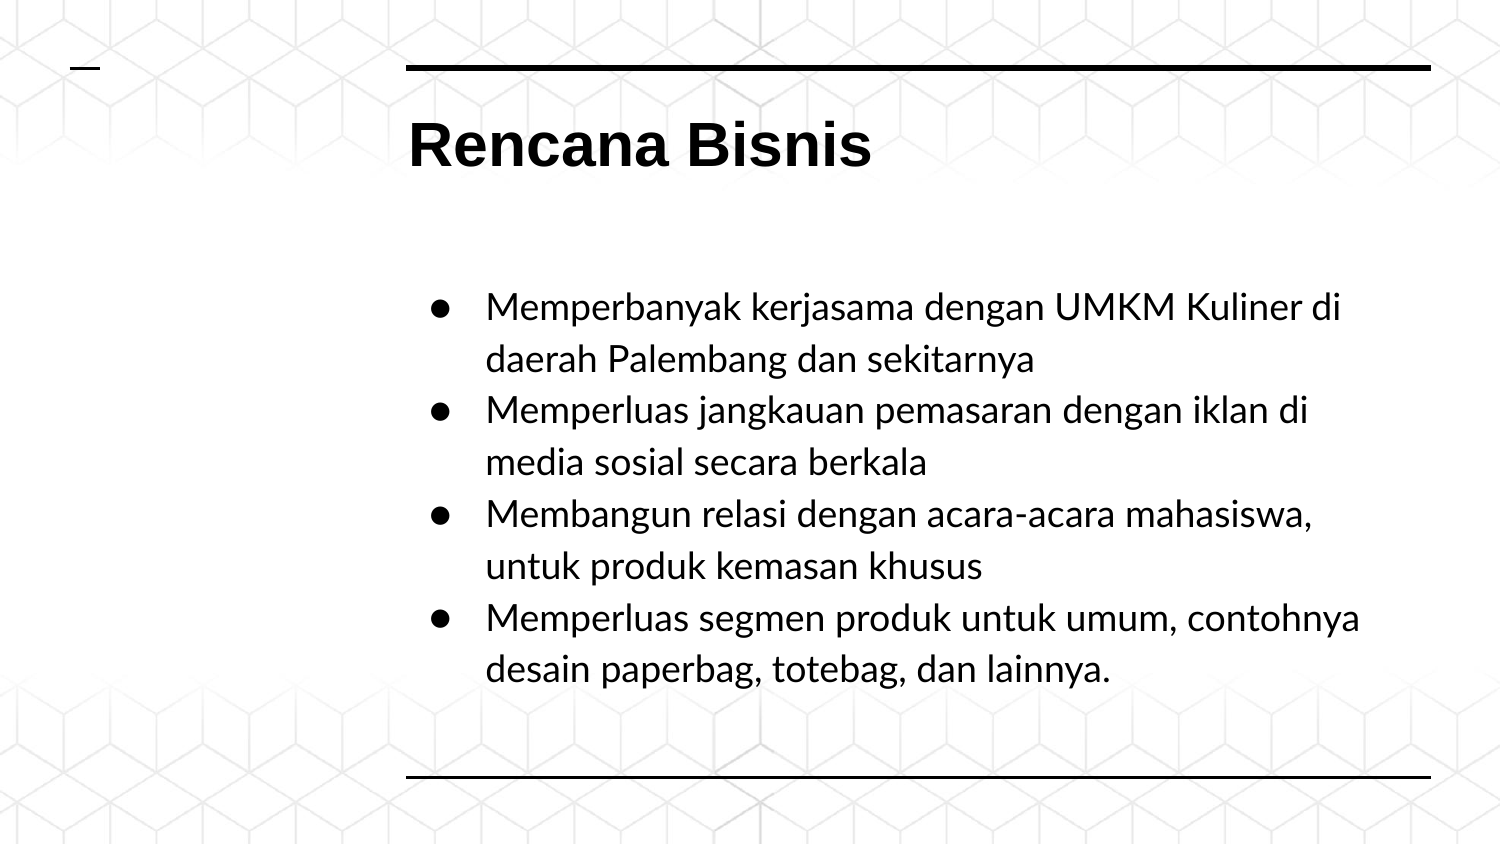

# Rencana Bisnis
Memperbanyak kerjasama dengan UMKM Kuliner di daerah Palembang dan sekitarnya
Memperluas jangkauan pemasaran dengan iklan di media sosial secara berkala
Membangun relasi dengan acara-acara mahasiswa, untuk produk kemasan khusus
Memperluas segmen produk untuk umum, contohnya desain paperbag, totebag, dan lainnya.